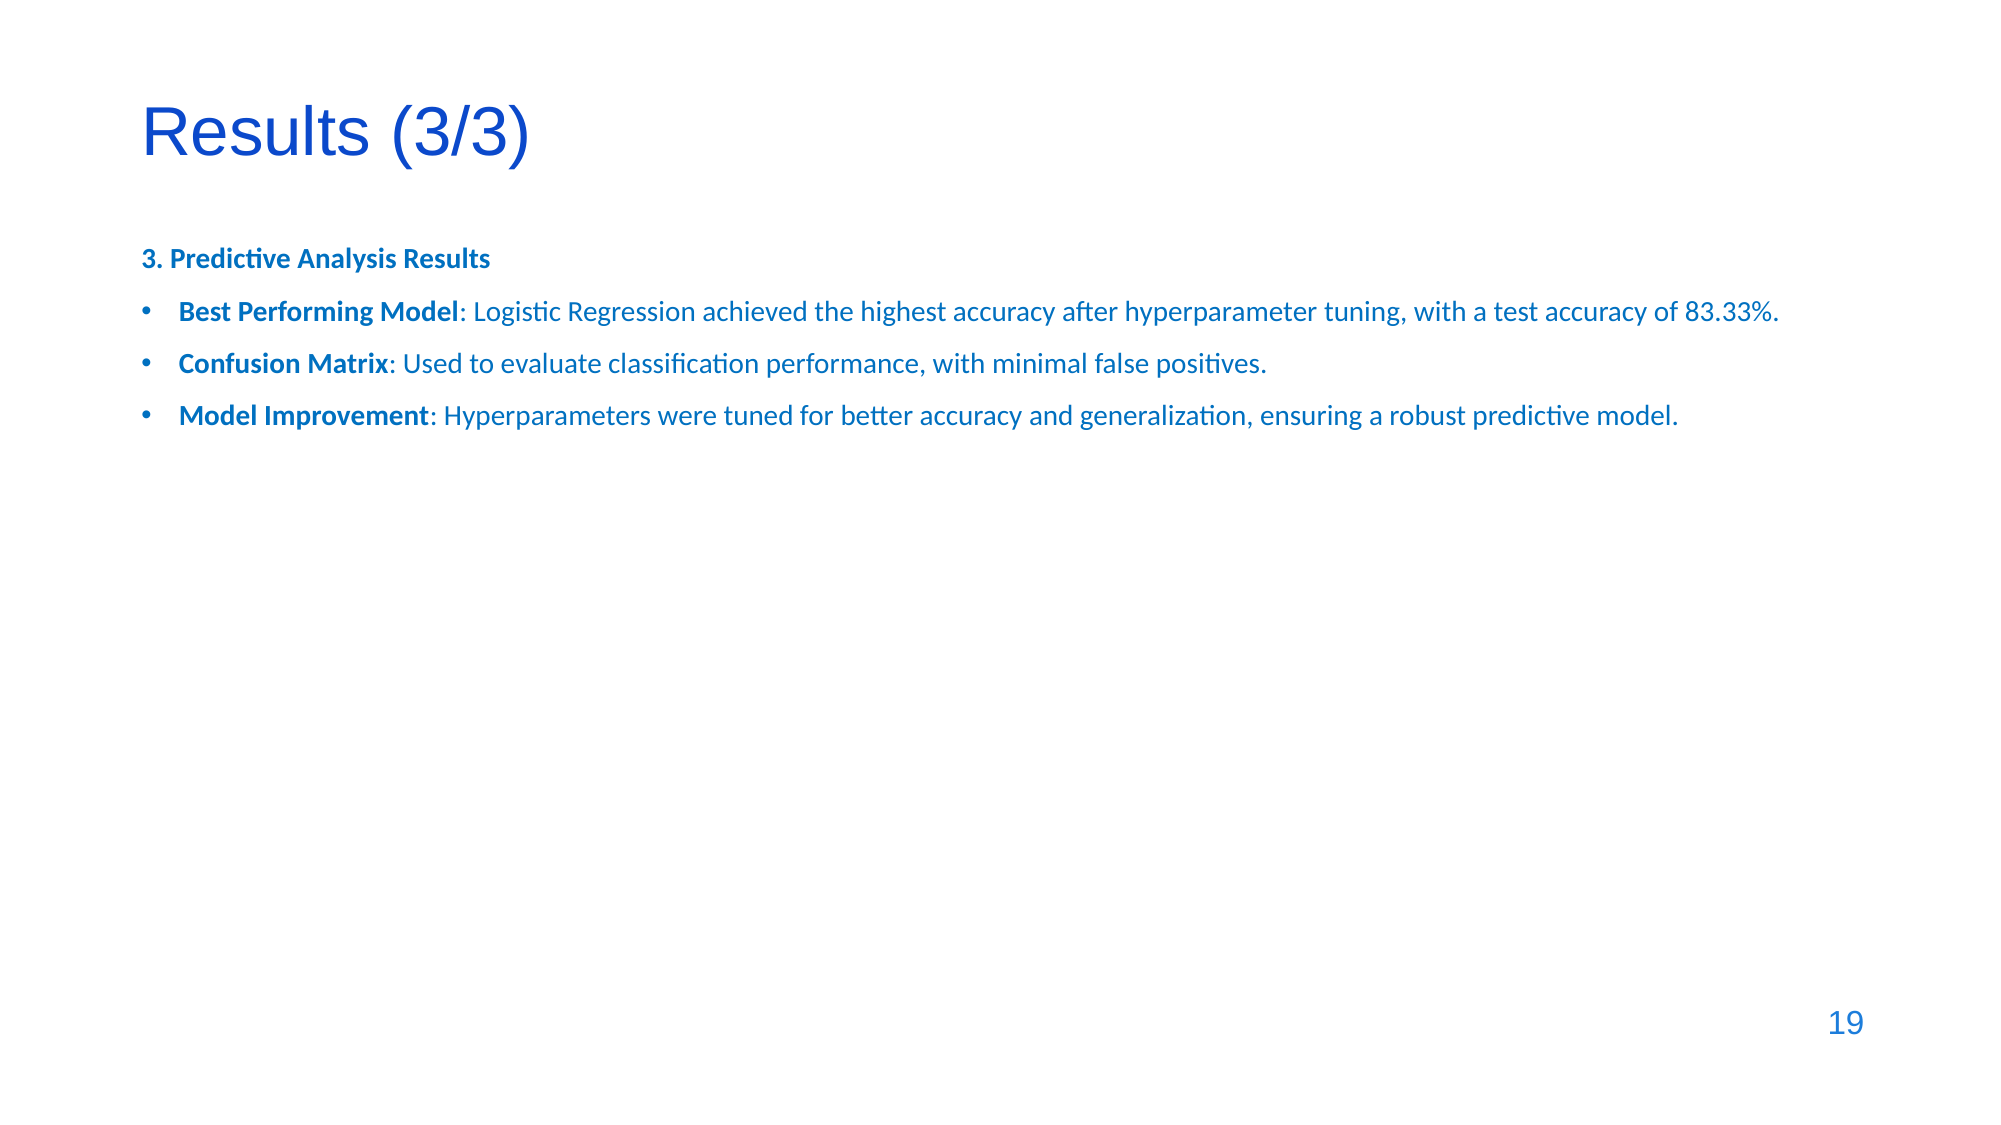

Results (3/3)
3. Predictive Analysis Results
Best Performing Model: Logistic Regression achieved the highest accuracy after hyperparameter tuning, with a test accuracy of 83.33%.
Confusion Matrix: Used to evaluate classification performance, with minimal false positives.
Model Improvement: Hyperparameters were tuned for better accuracy and generalization, ensuring a robust predictive model.

19